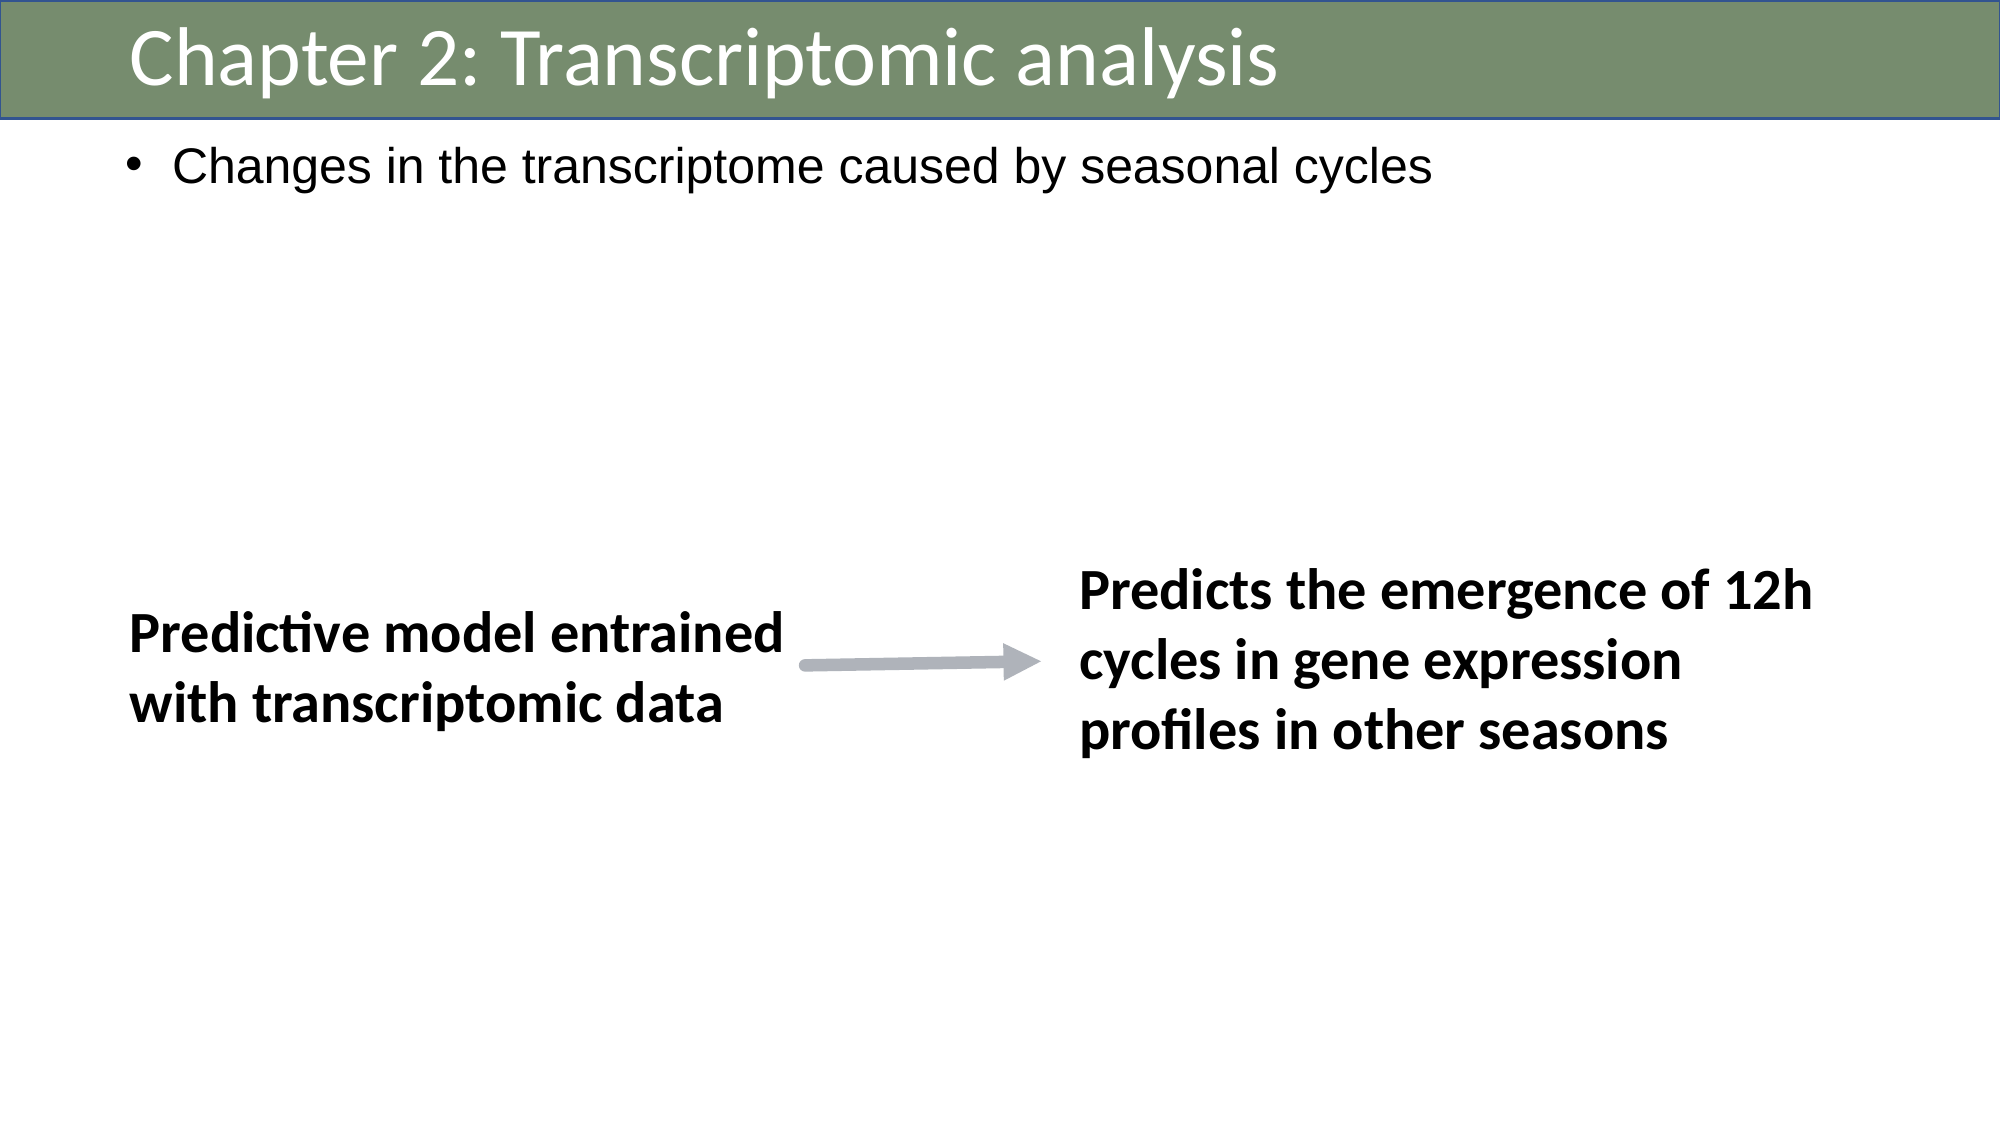

Chapter 2: Transcriptomic analysis

Changes in the transcriptome caused by seasonal cycles

Predicts the emergence of 12h cycles in gene expression profiles in other seasons
Predictive model entrained with transcriptomic data